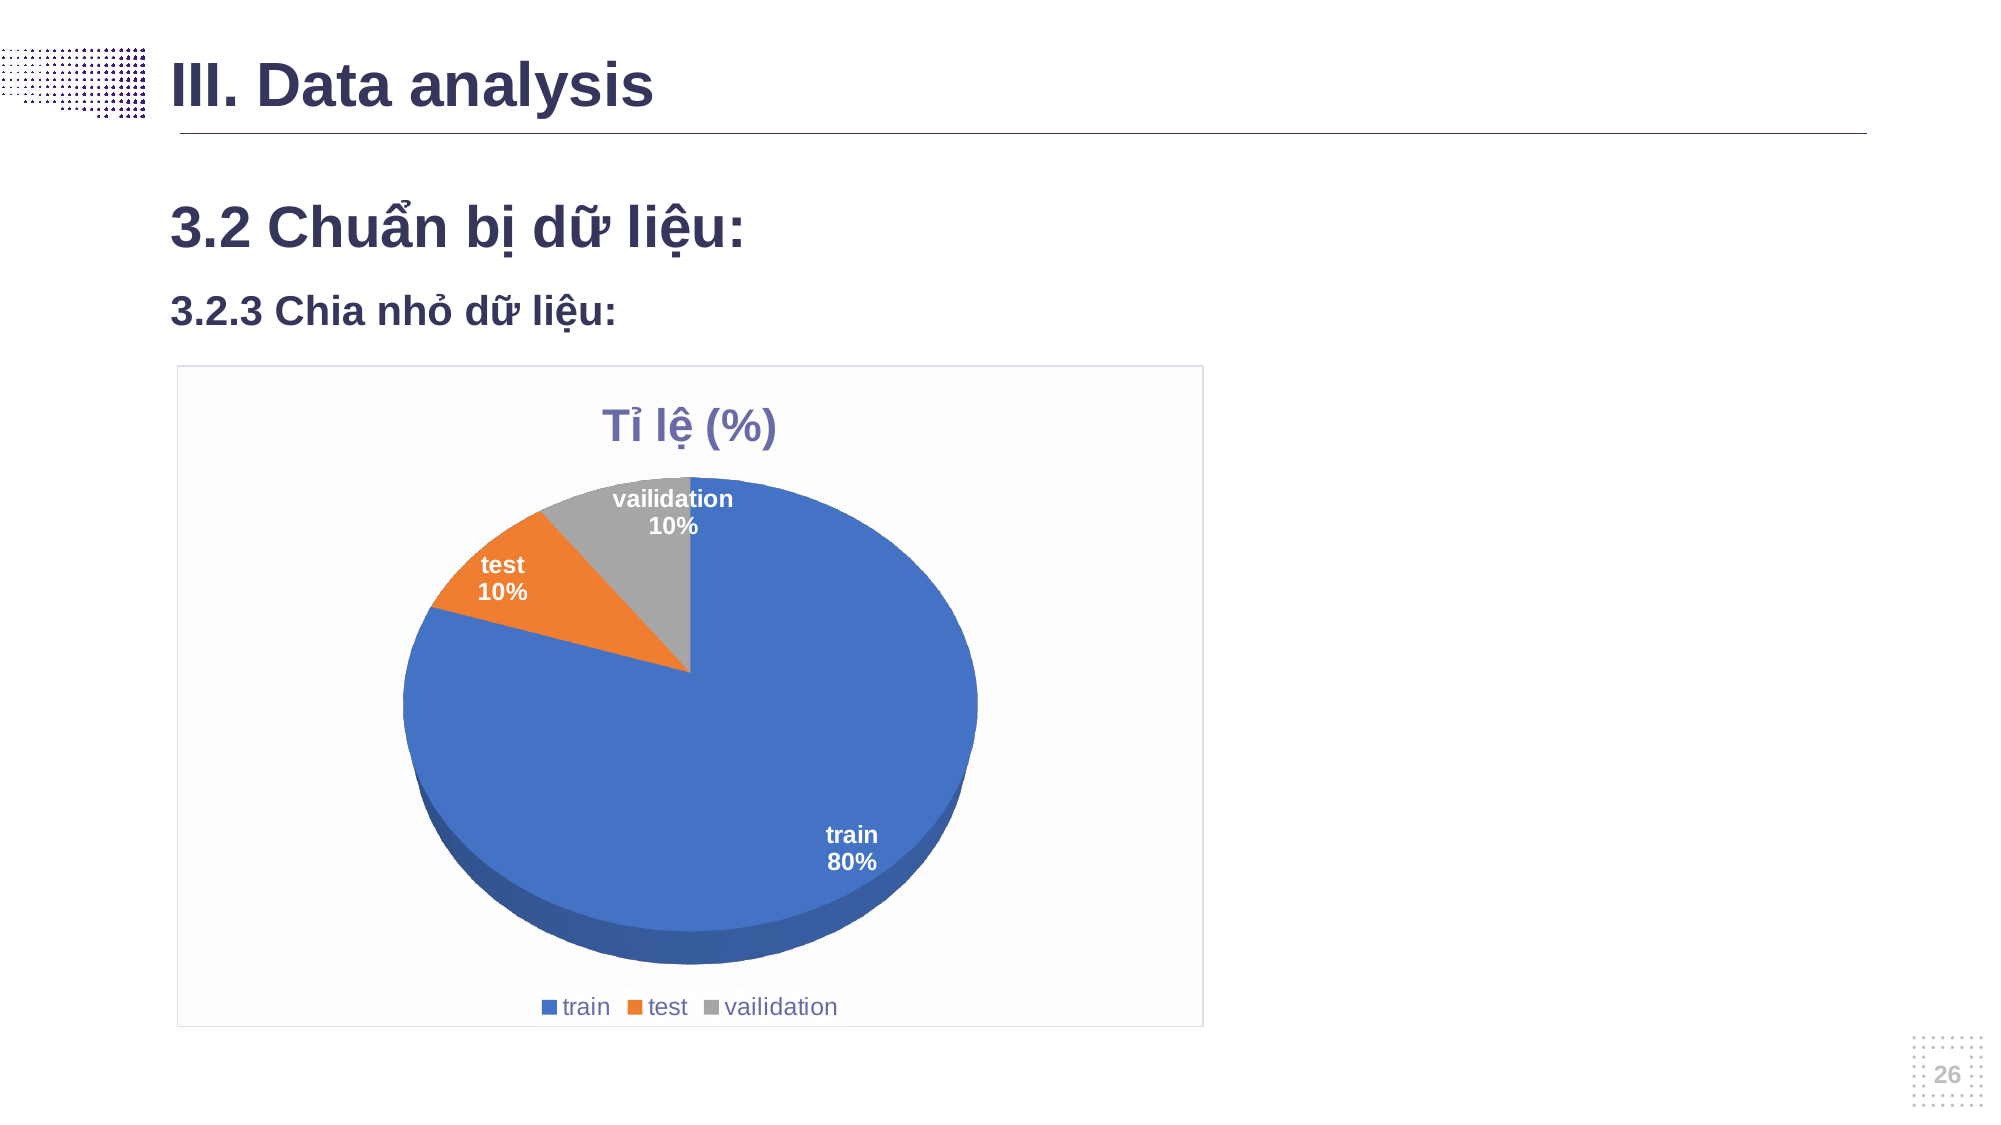

III. Data analysis

3.2 Chuẩn bị dữ liệu:
3.2.3 Chia nhỏ dữ liệu:

[unsupported chart]

26